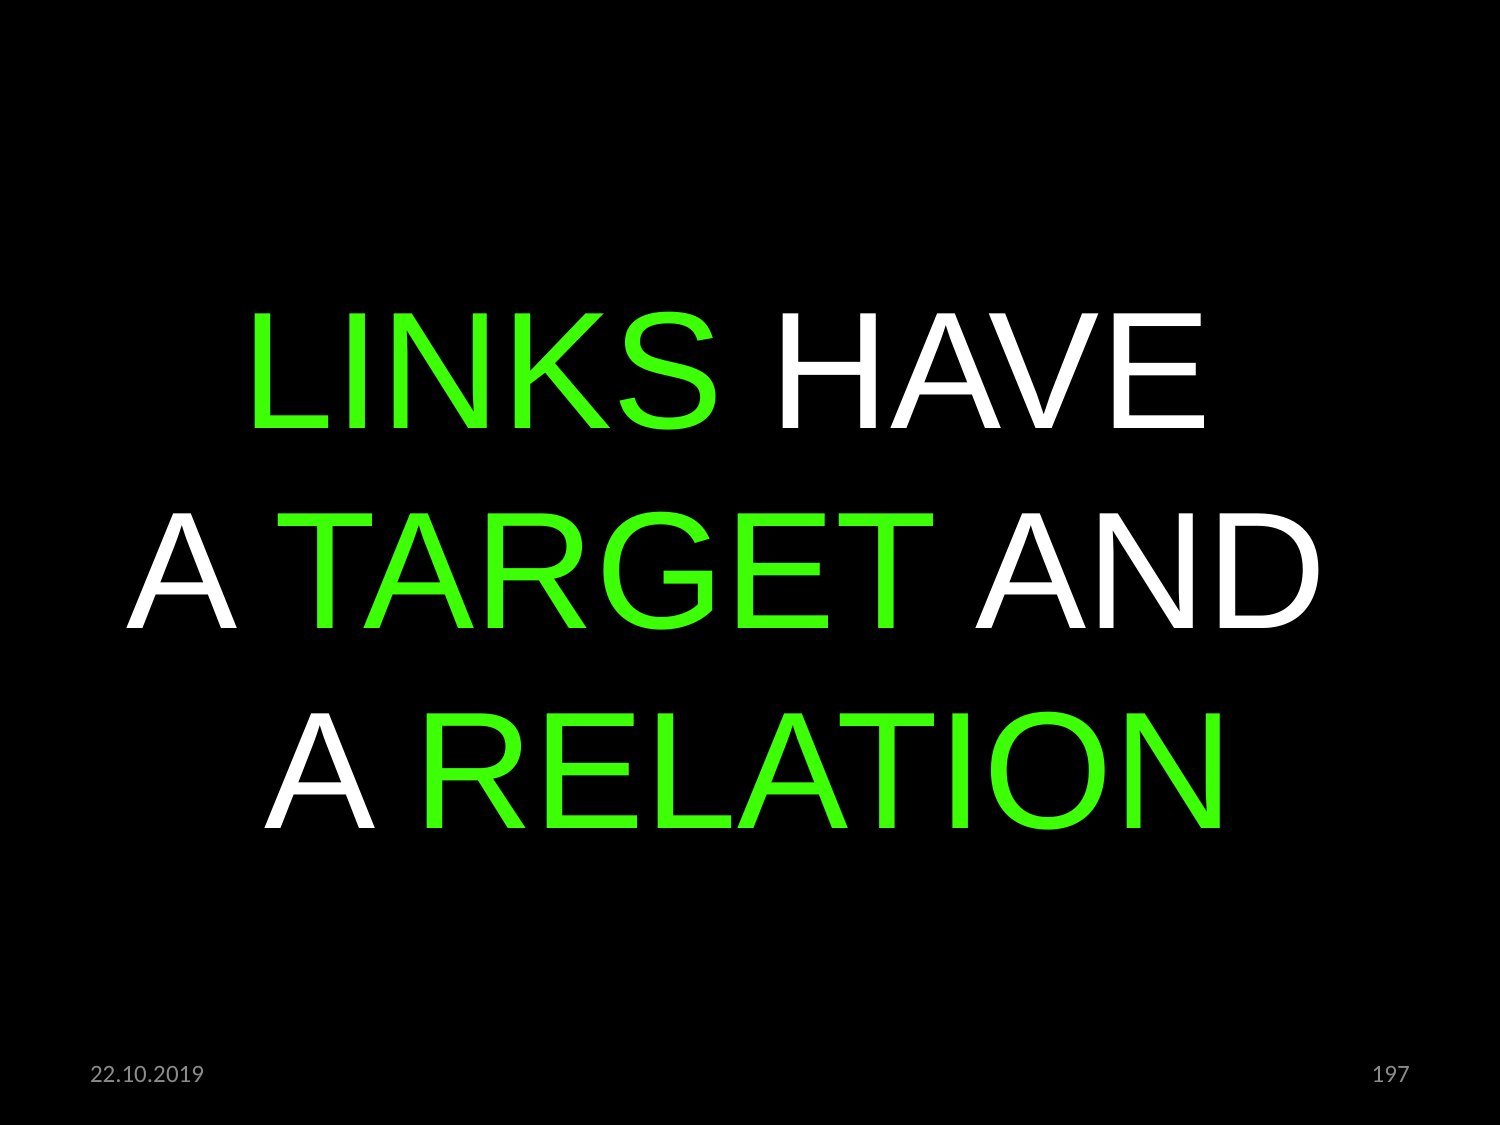

LINKS HAVE
A TARGET AND
A RELATION
22.10.2019
197